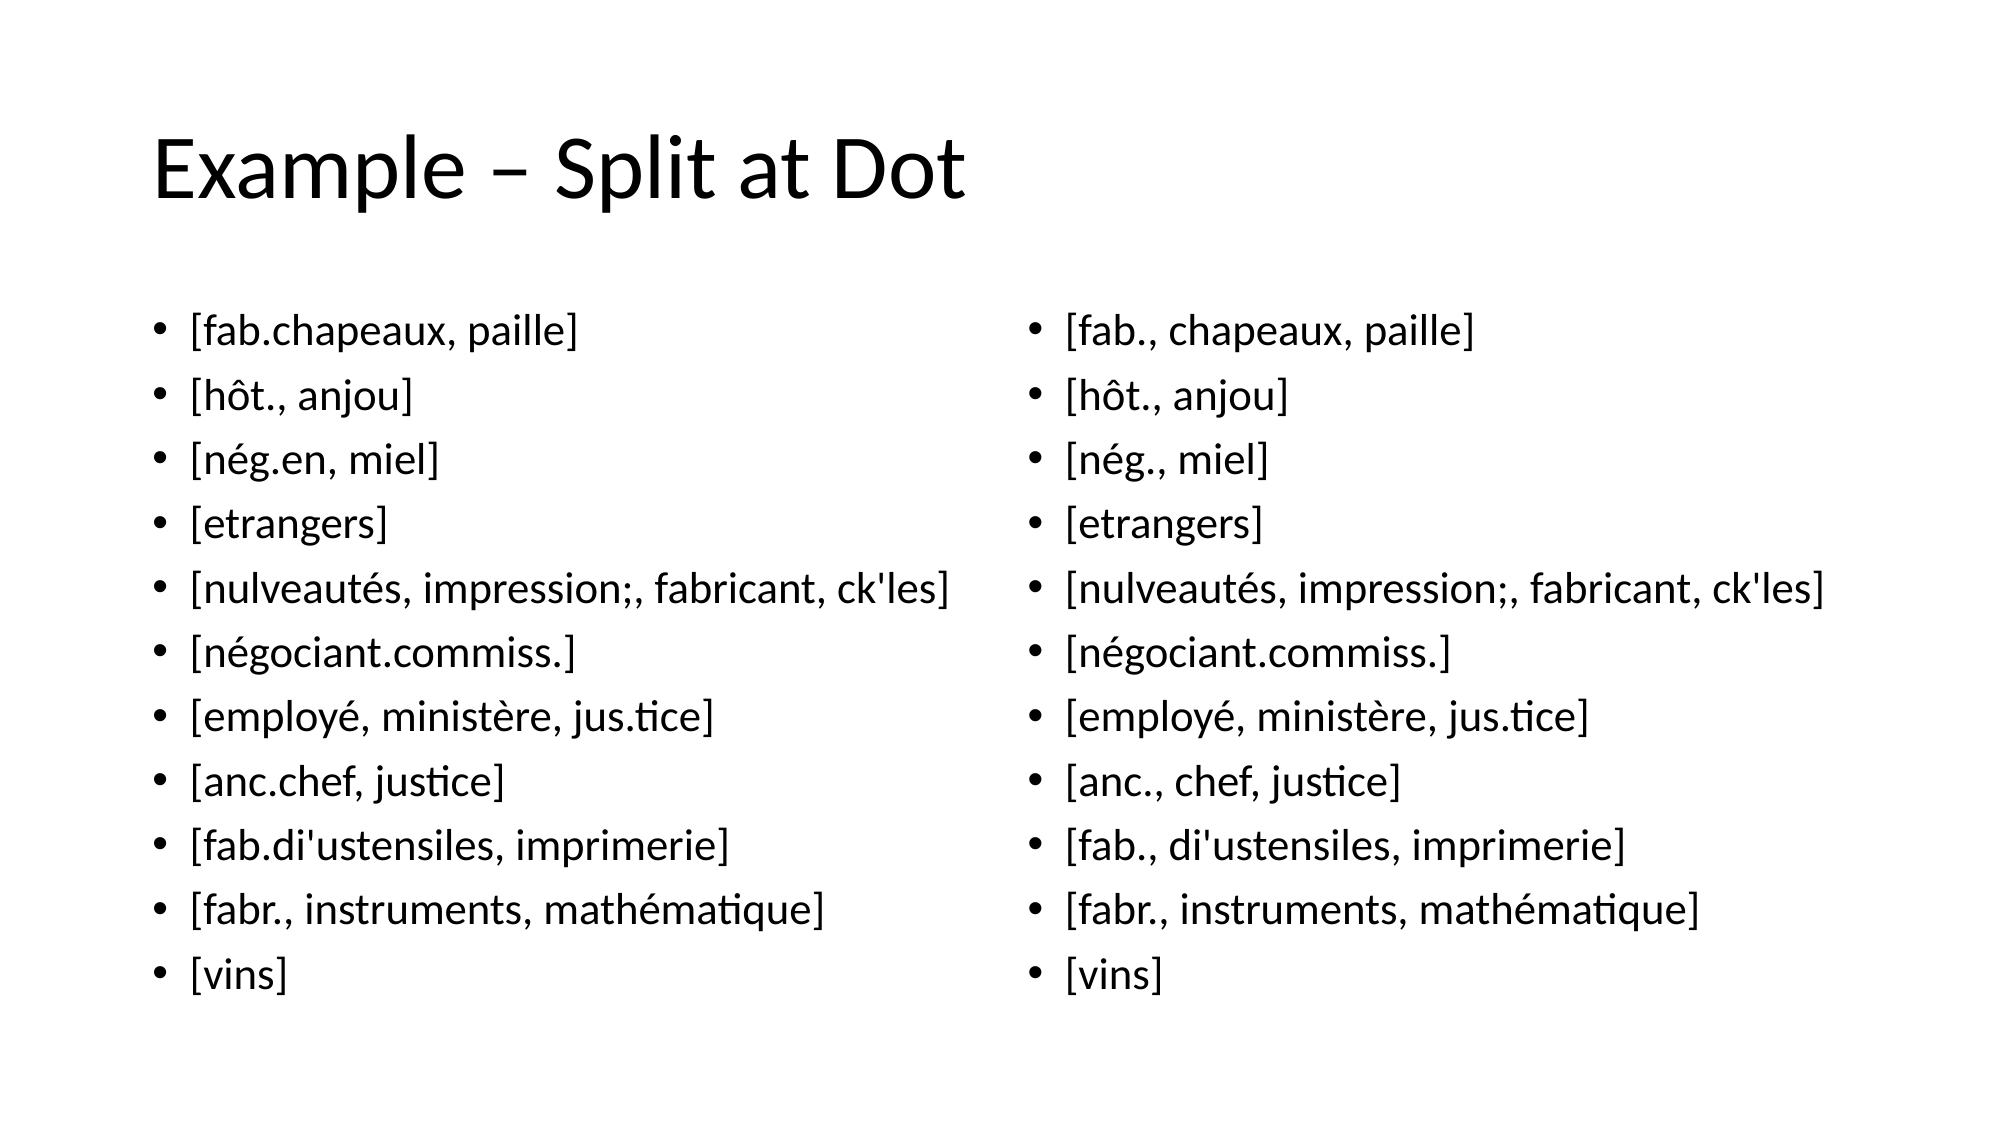

# Example – Split at Dot
[fab.chapeaux, paille]
[hôt., anjou]
[nég.en, miel]
[etrangers]
[nulveautés, impression;, fabricant, ck'les]
[négociant.commiss.]
[employé, ministère, jus.tice]
[anc.chef, justice]
[fab.di'ustensiles, imprimerie]
[fabr., instruments, mathématique]
[vins]
[fab., chapeaux, paille]
[hôt., anjou]
[nég., miel]
[etrangers]
[nulveautés, impression;, fabricant, ck'les]
[négociant.commiss.]
[employé, ministère, jus.tice]
[anc., chef, justice]
[fab., di'ustensiles, imprimerie]
[fabr., instruments, mathématique]
[vins]